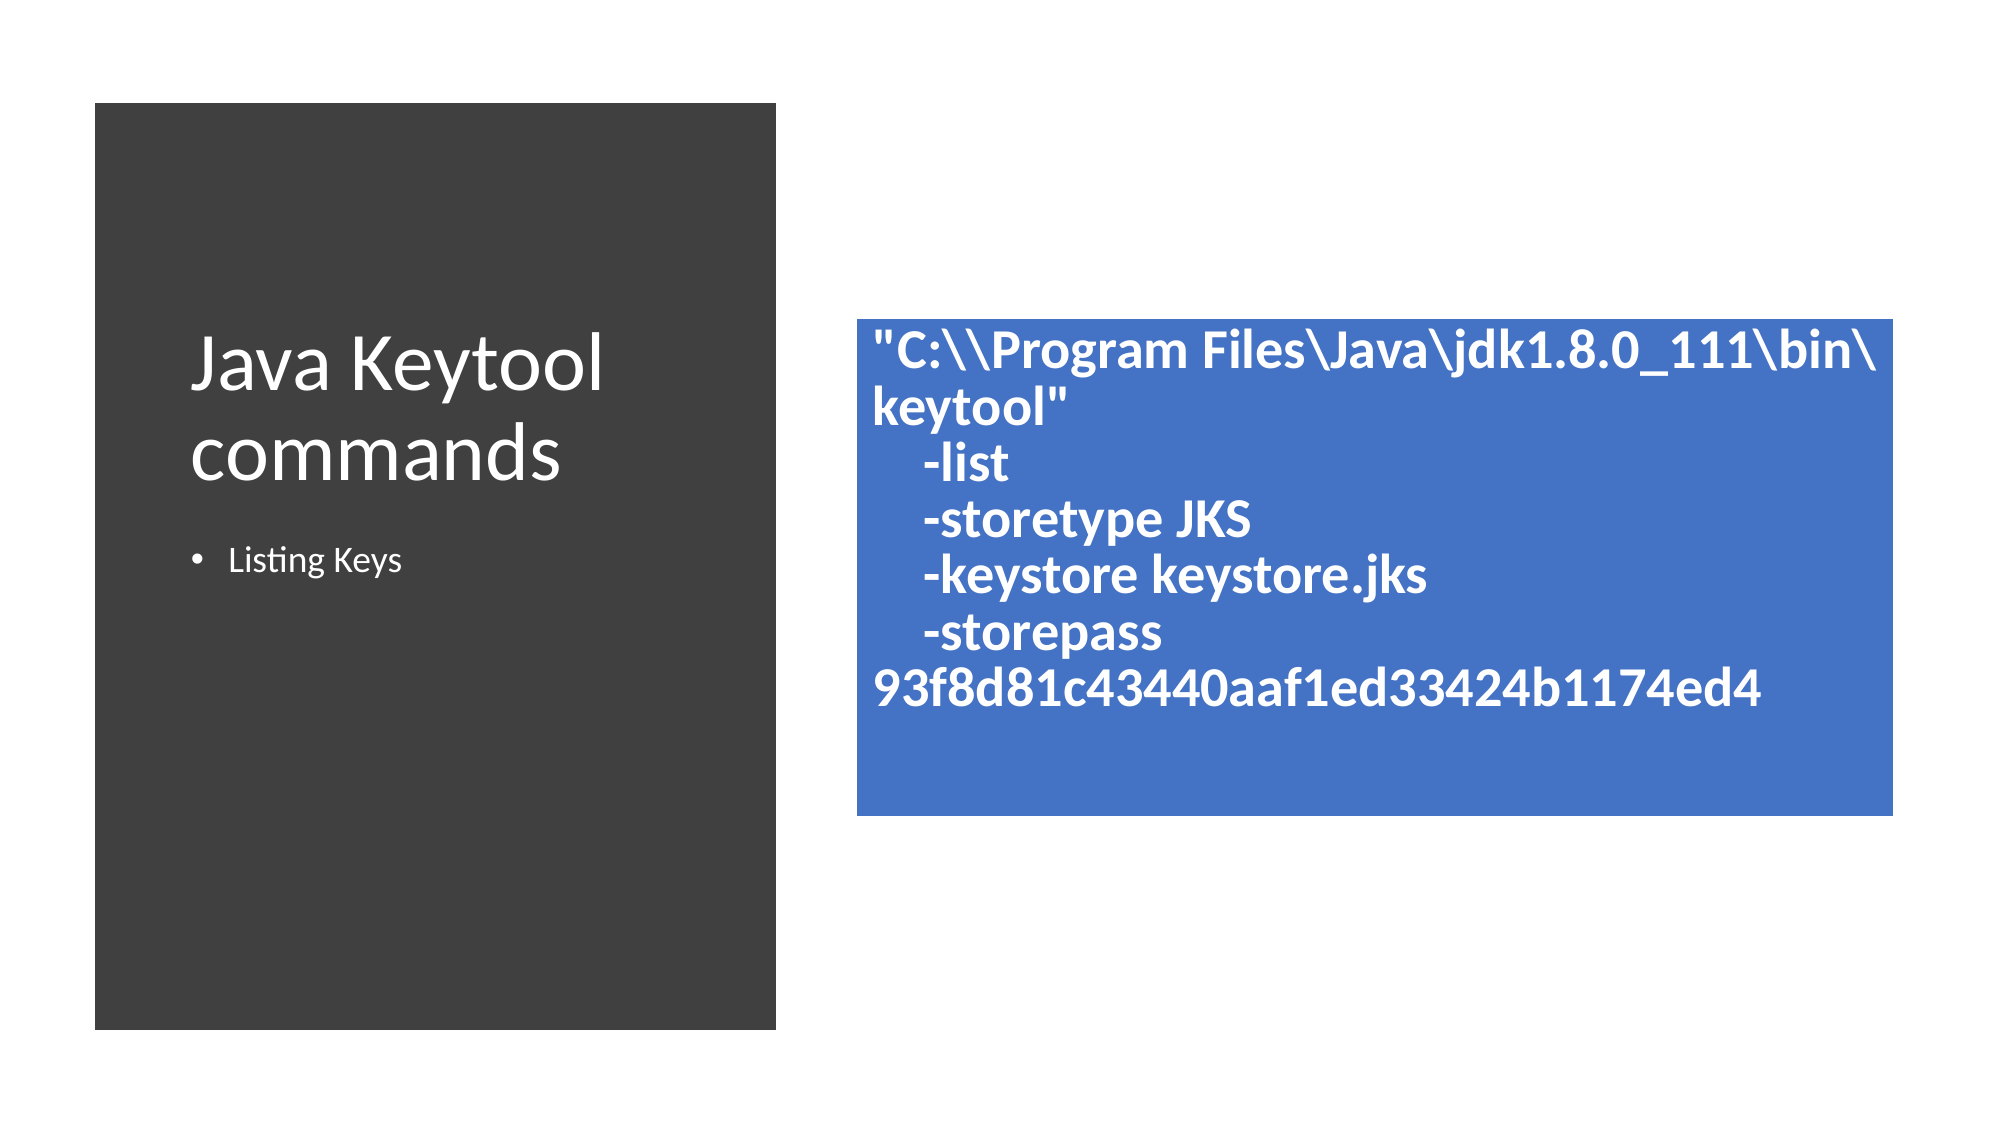

# Java Keytool commands
| "C:\\Program Files\Java\jdk1.8.0\_111\bin\keytool" -list -storetype JKS -keystore keystore.jks -storepass 93f8d81c43440aaf1ed33424b1174ed4 |
| --- |
Listing Keys